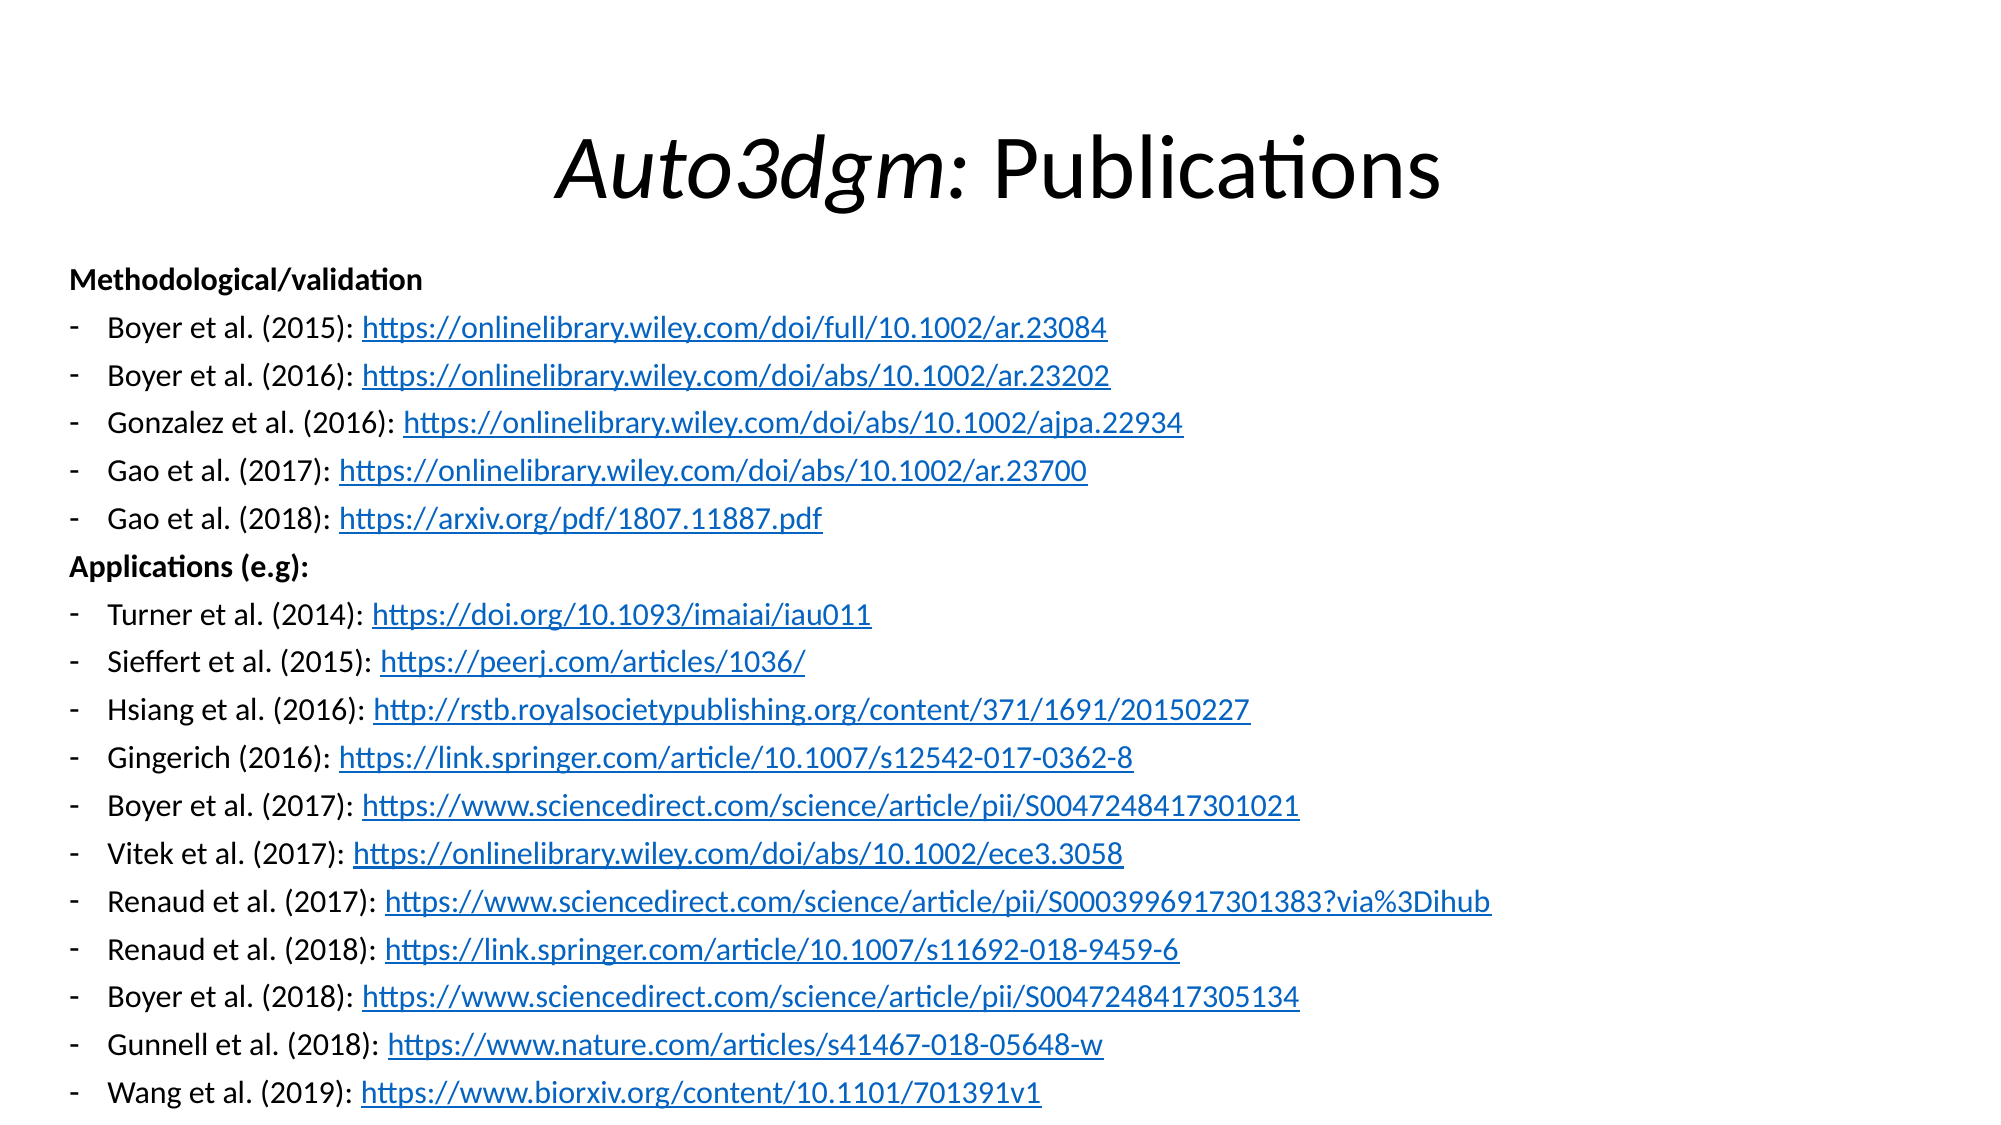

# Auto3dgm: Publications
Methodological/validation
Boyer et al. (2015): https://onlinelibrary.wiley.com/doi/full/10.1002/ar.23084
Boyer et al. (2016): https://onlinelibrary.wiley.com/doi/abs/10.1002/ar.23202
Gonzalez et al. (2016): https://onlinelibrary.wiley.com/doi/abs/10.1002/ajpa.22934
Gao et al. (2017): https://onlinelibrary.wiley.com/doi/abs/10.1002/ar.23700
Gao et al. (2018): https://arxiv.org/pdf/1807.11887.pdf
Applications (e.g):
Turner et al. (2014): https://doi.org/10.1093/imaiai/iau011
Sieffert et al. (2015): https://peerj.com/articles/1036/
Hsiang et al. (2016): http://rstb.royalsocietypublishing.org/content/371/1691/20150227
Gingerich (2016): https://link.springer.com/article/10.1007/s12542-017-0362-8
Boyer et al. (2017): https://www.sciencedirect.com/science/article/pii/S0047248417301021
Vitek et al. (2017): https://onlinelibrary.wiley.com/doi/abs/10.1002/ece3.3058
Renaud et al. (2017): https://www.sciencedirect.com/science/article/pii/S0003996917301383?via%3Dihub
Renaud et al. (2018): https://link.springer.com/article/10.1007/s11692-018-9459-6
Boyer et al. (2018): https://www.sciencedirect.com/science/article/pii/S0047248417305134
Gunnell et al. (2018): https://www.nature.com/articles/s41467-018-05648-w
Wang et al. (2019): https://www.biorxiv.org/content/10.1101/701391v1